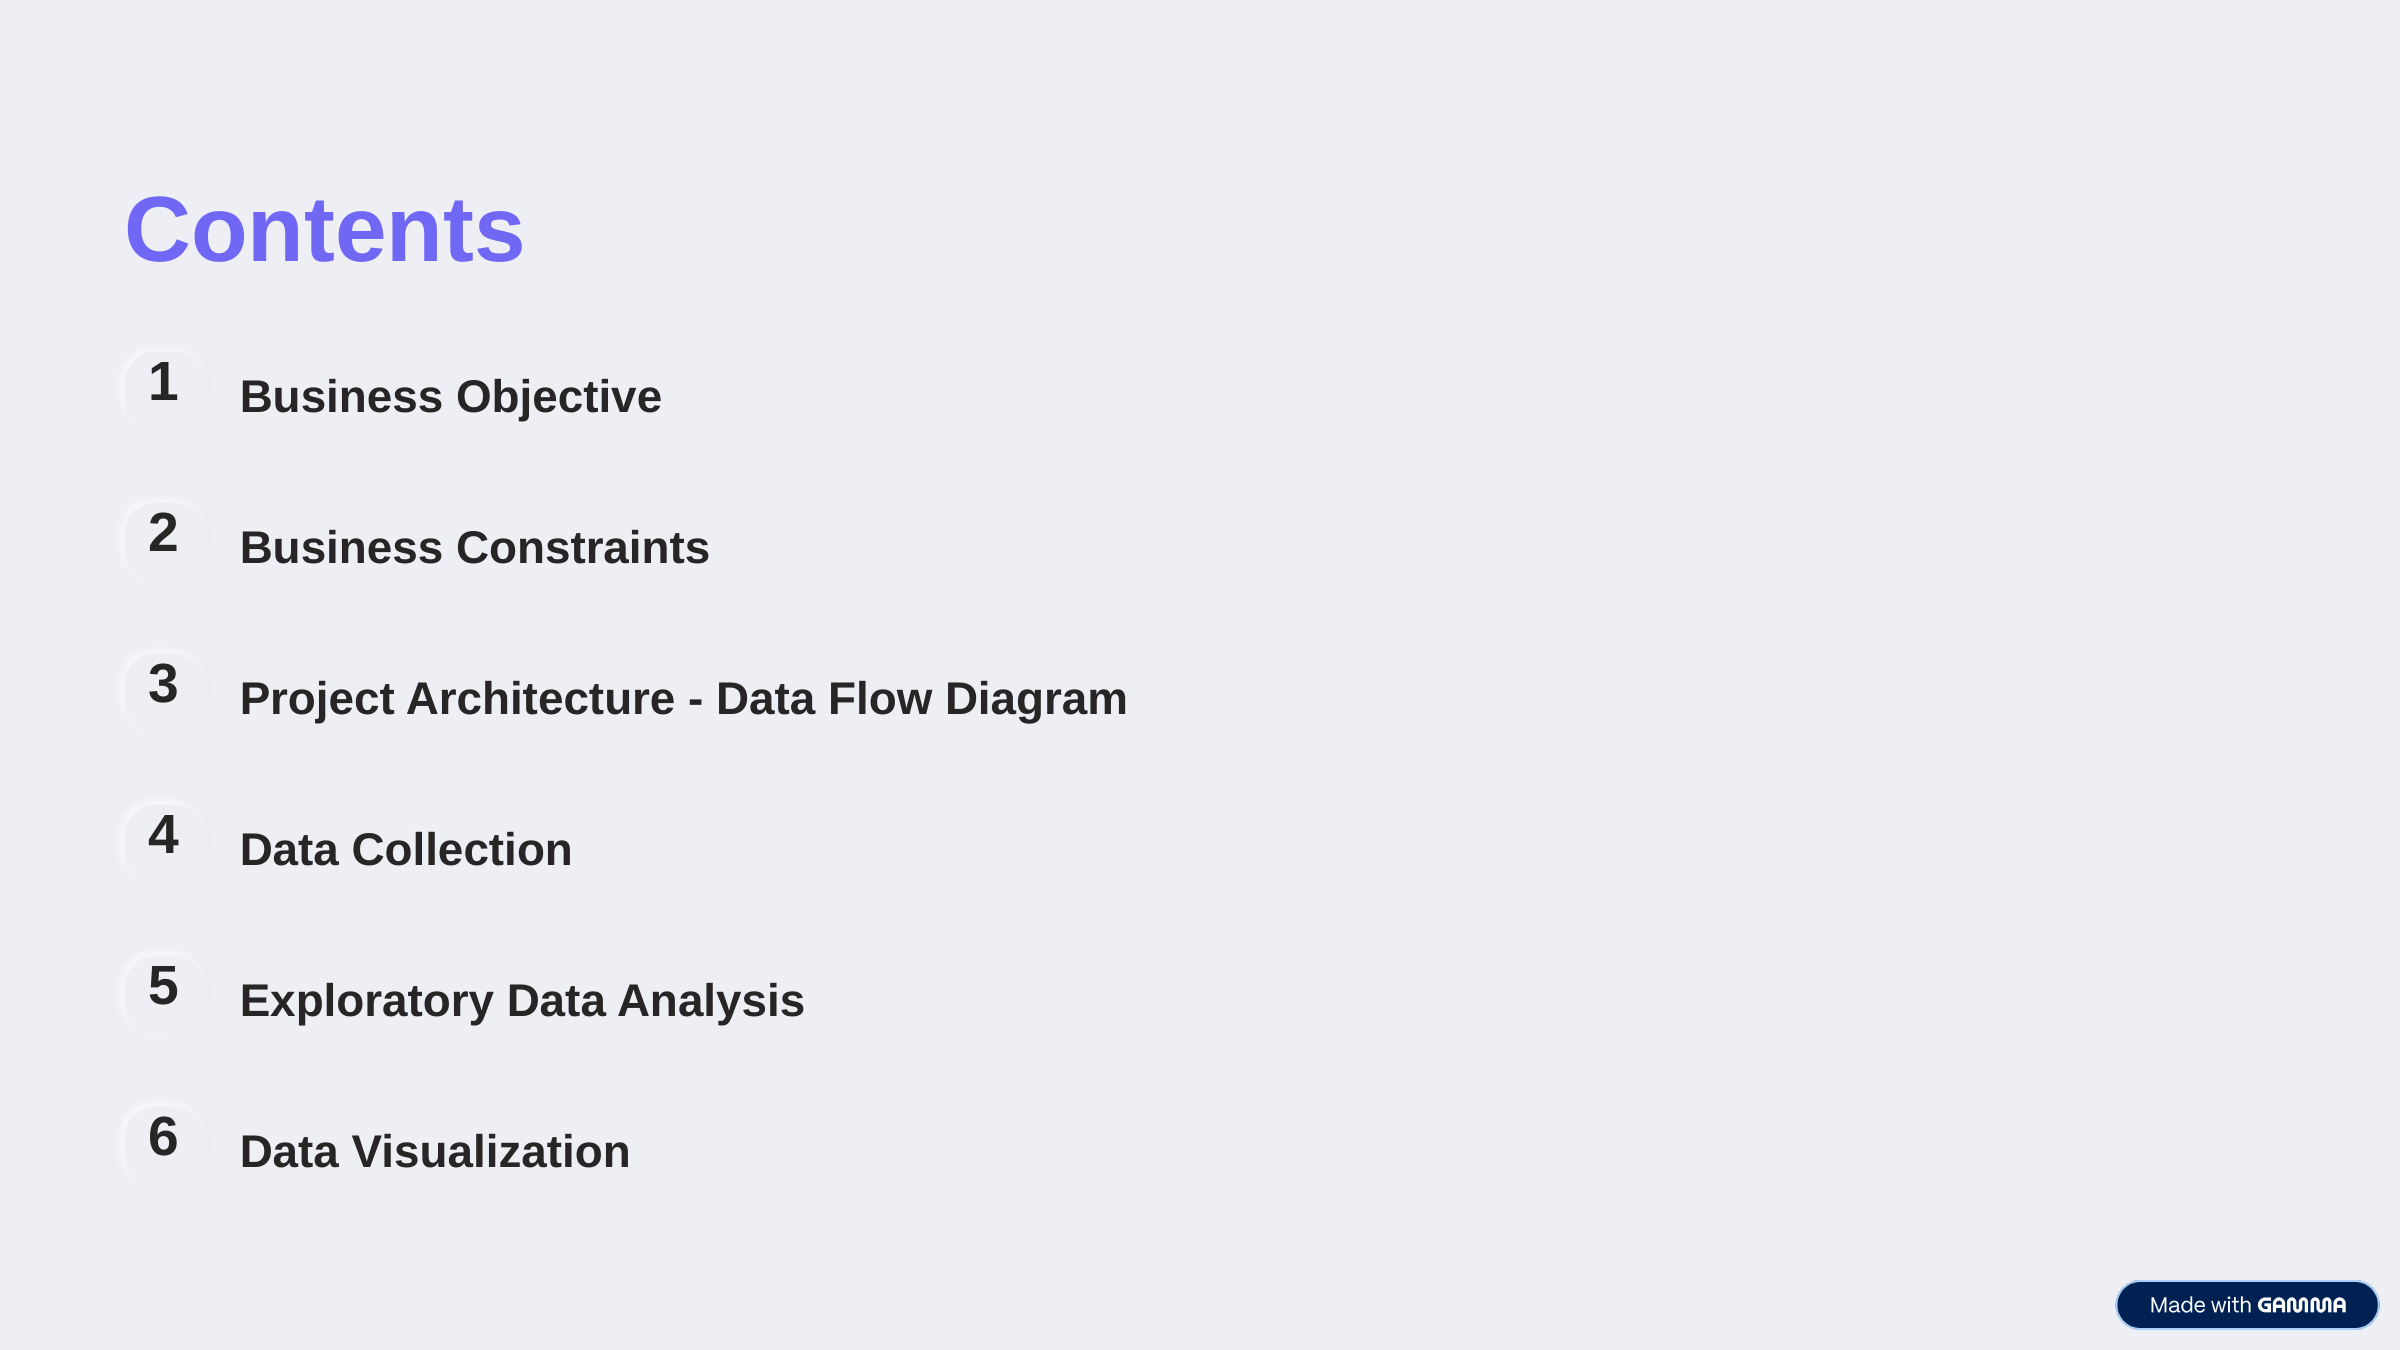

Contents

1
Business Objective

2
Business Constraints

3
Project Architecture - Data Flow Diagram

4
Data Collection

5
Exploratory Data Analysis

6
Data Visualization